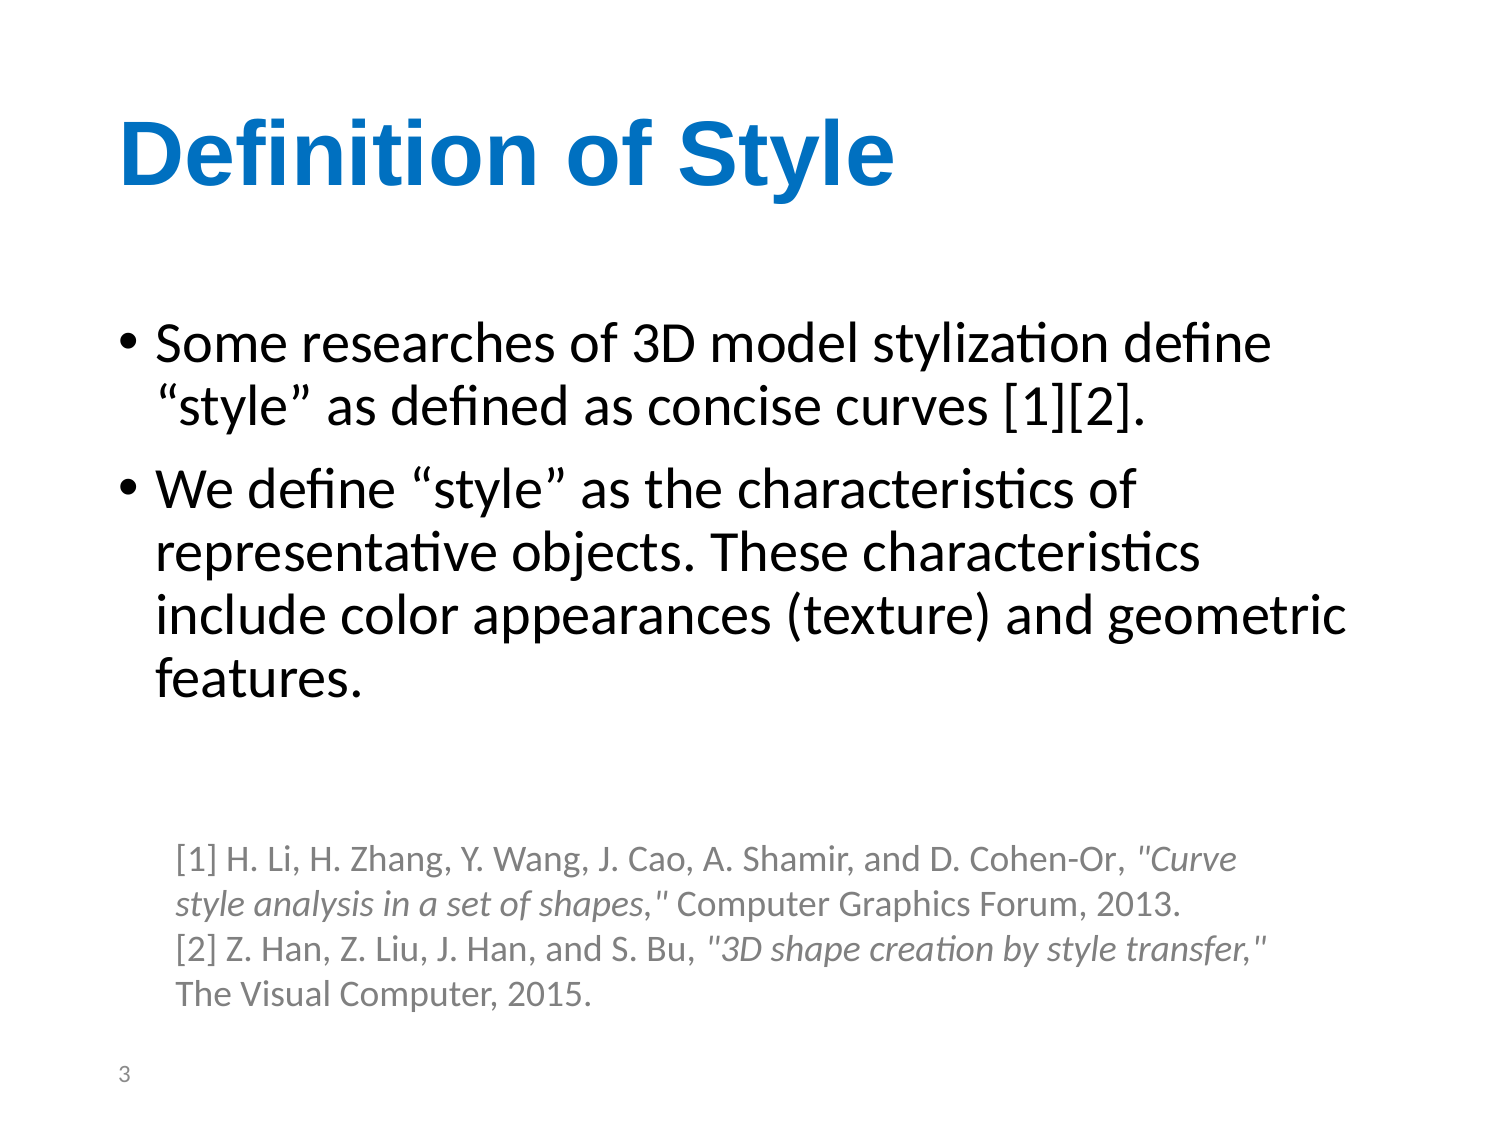

# Definition of Style
Some researches of 3D model stylization define “style” as defined as concise curves [1][2].
We define “style” as the characteristics of representative objects. These characteristics include color appearances (texture) and geometric features.
[1] H. Li, H. Zhang, Y. Wang, J. Cao, A. Shamir, and D. Cohen-Or, "Curve style analysis in a set of shapes," Computer Graphics Forum, 2013.
[2] Z. Han, Z. Liu, J. Han, and S. Bu, "3D shape creation by style transfer," The Visual Computer, 2015.
3